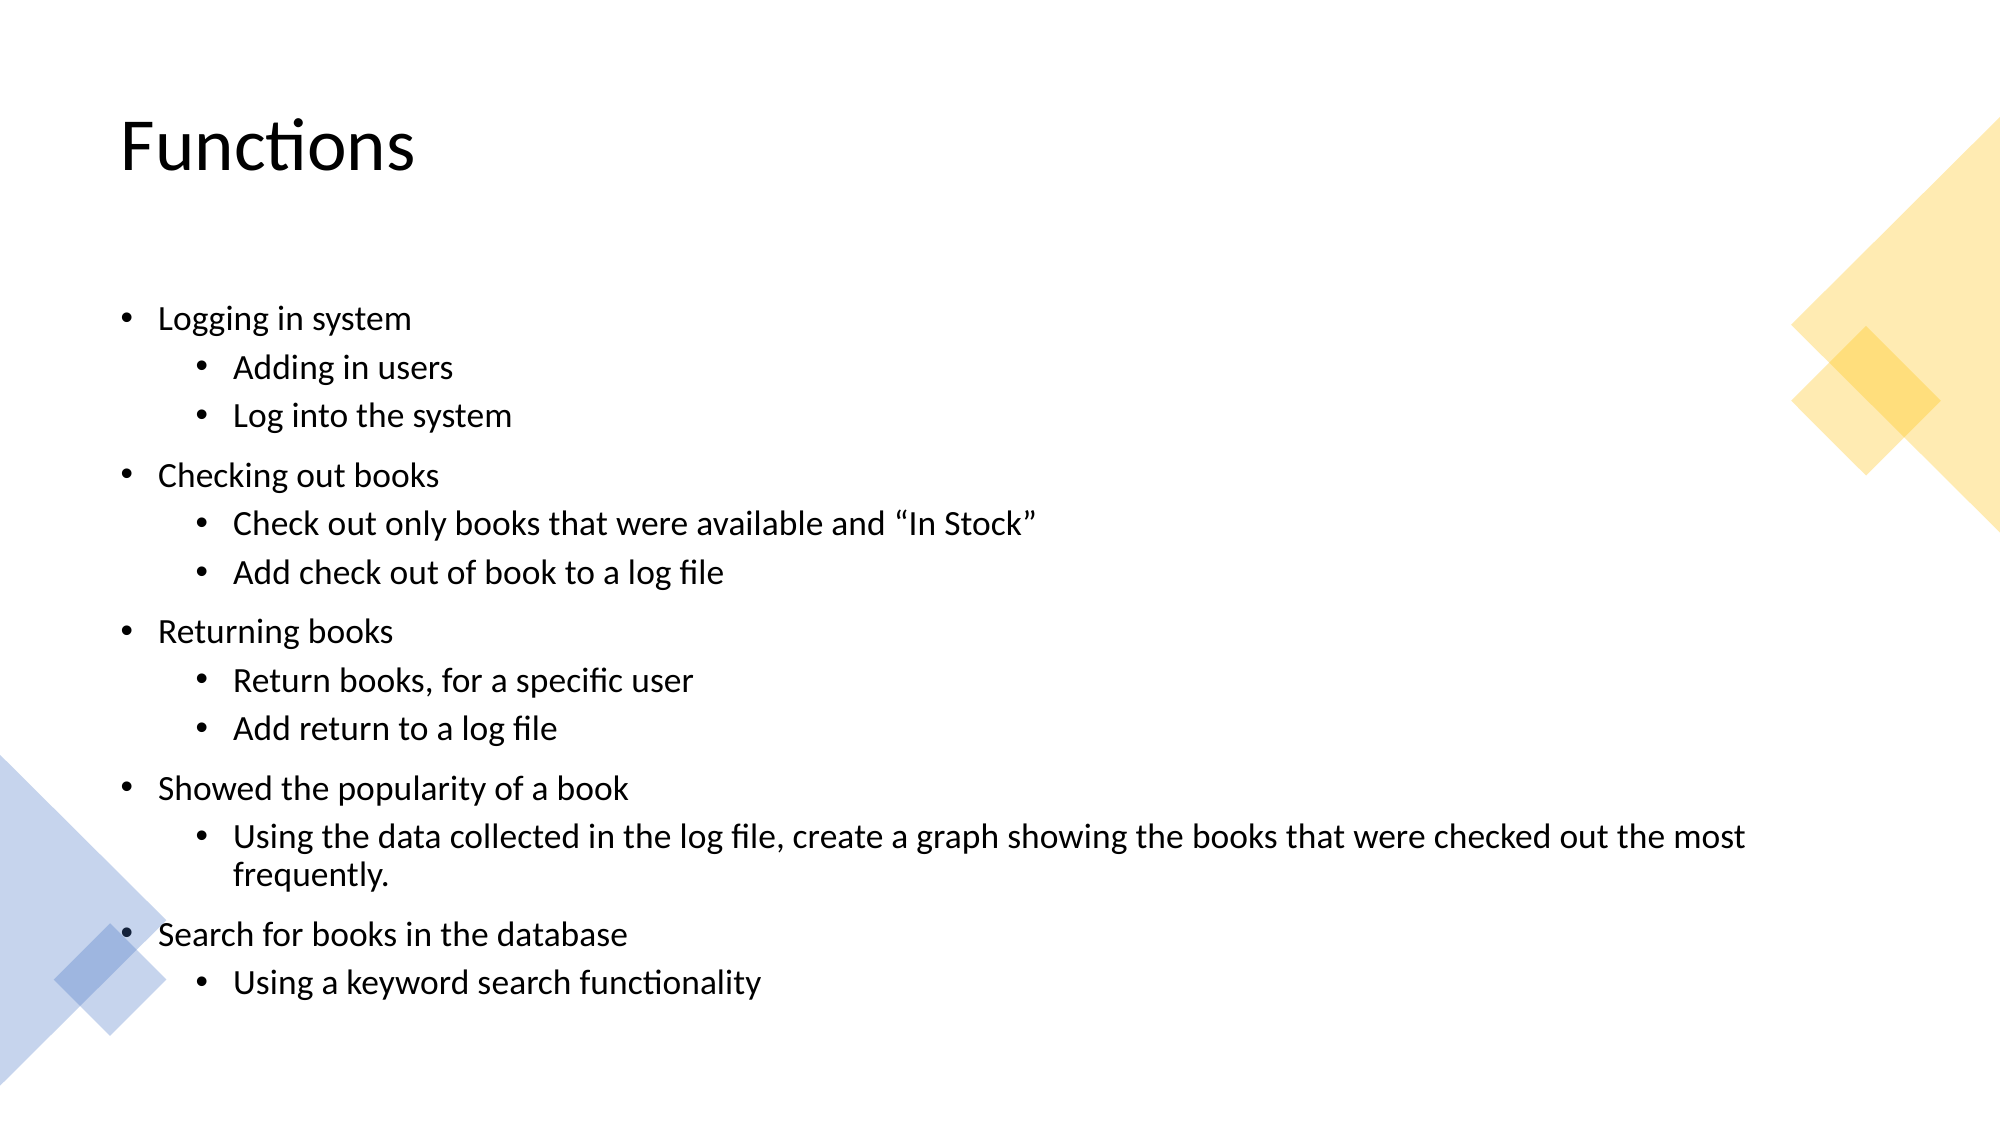

# Functions

Logging in system
Adding in users
Log into the system
Checking out books
Check out only books that were available and “In Stock”
Add check out of book to a log file
Returning books
Return books, for a specific user
Add return to a log file
Showed the popularity of a book
Using the data collected in the log file, create a graph showing the books that were checked out the most frequently.
Search for books in the database
Using a keyword search functionality